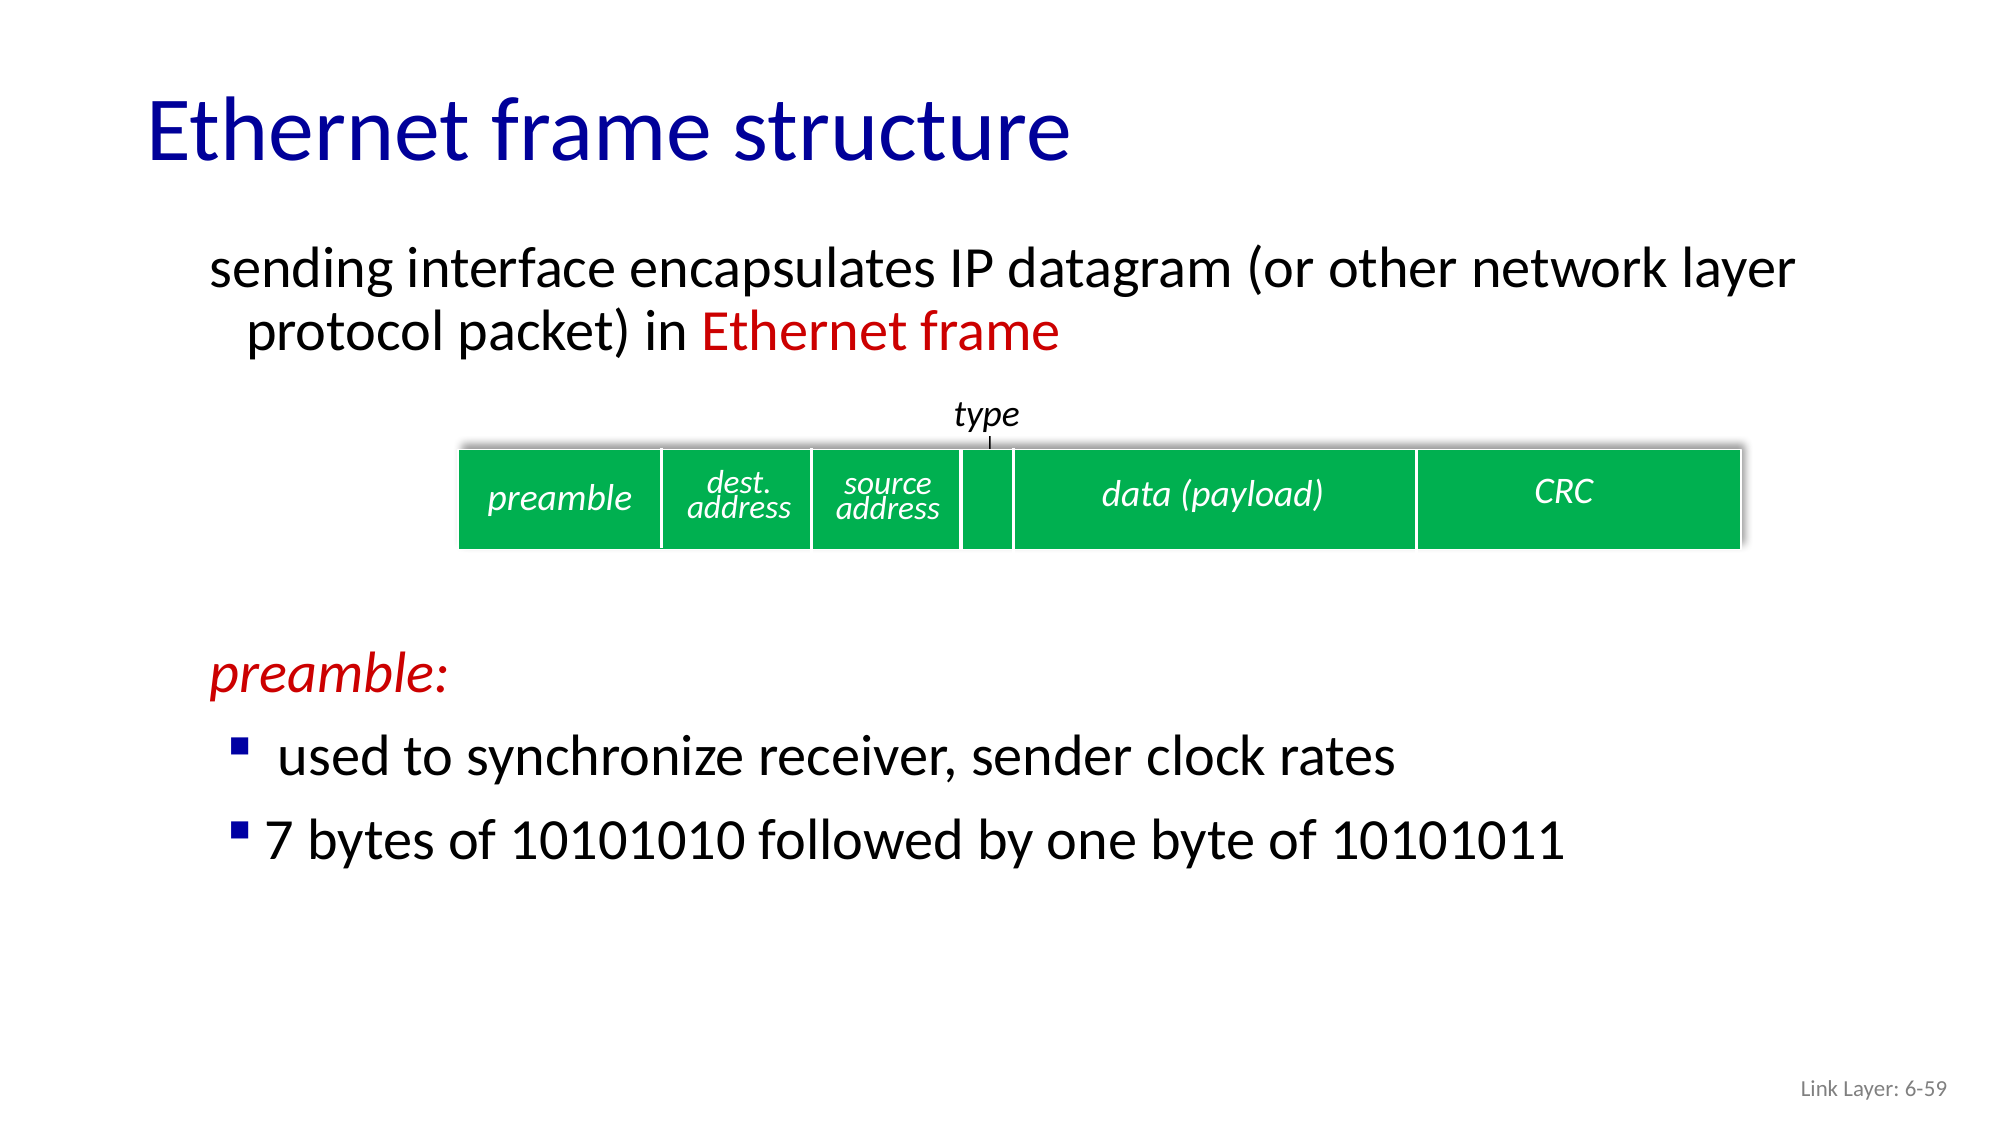

# Ethernet frame structure
sending interface encapsulates IP datagram (or other network layer protocol packet) in Ethernet frame

type

dest.
address
source
address
CRC
data (payload)
preamble
preamble:
 used to synchronize receiver, sender clock rates
7 bytes of 10101010 followed by one byte of 10101011
Link Layer: 6-59